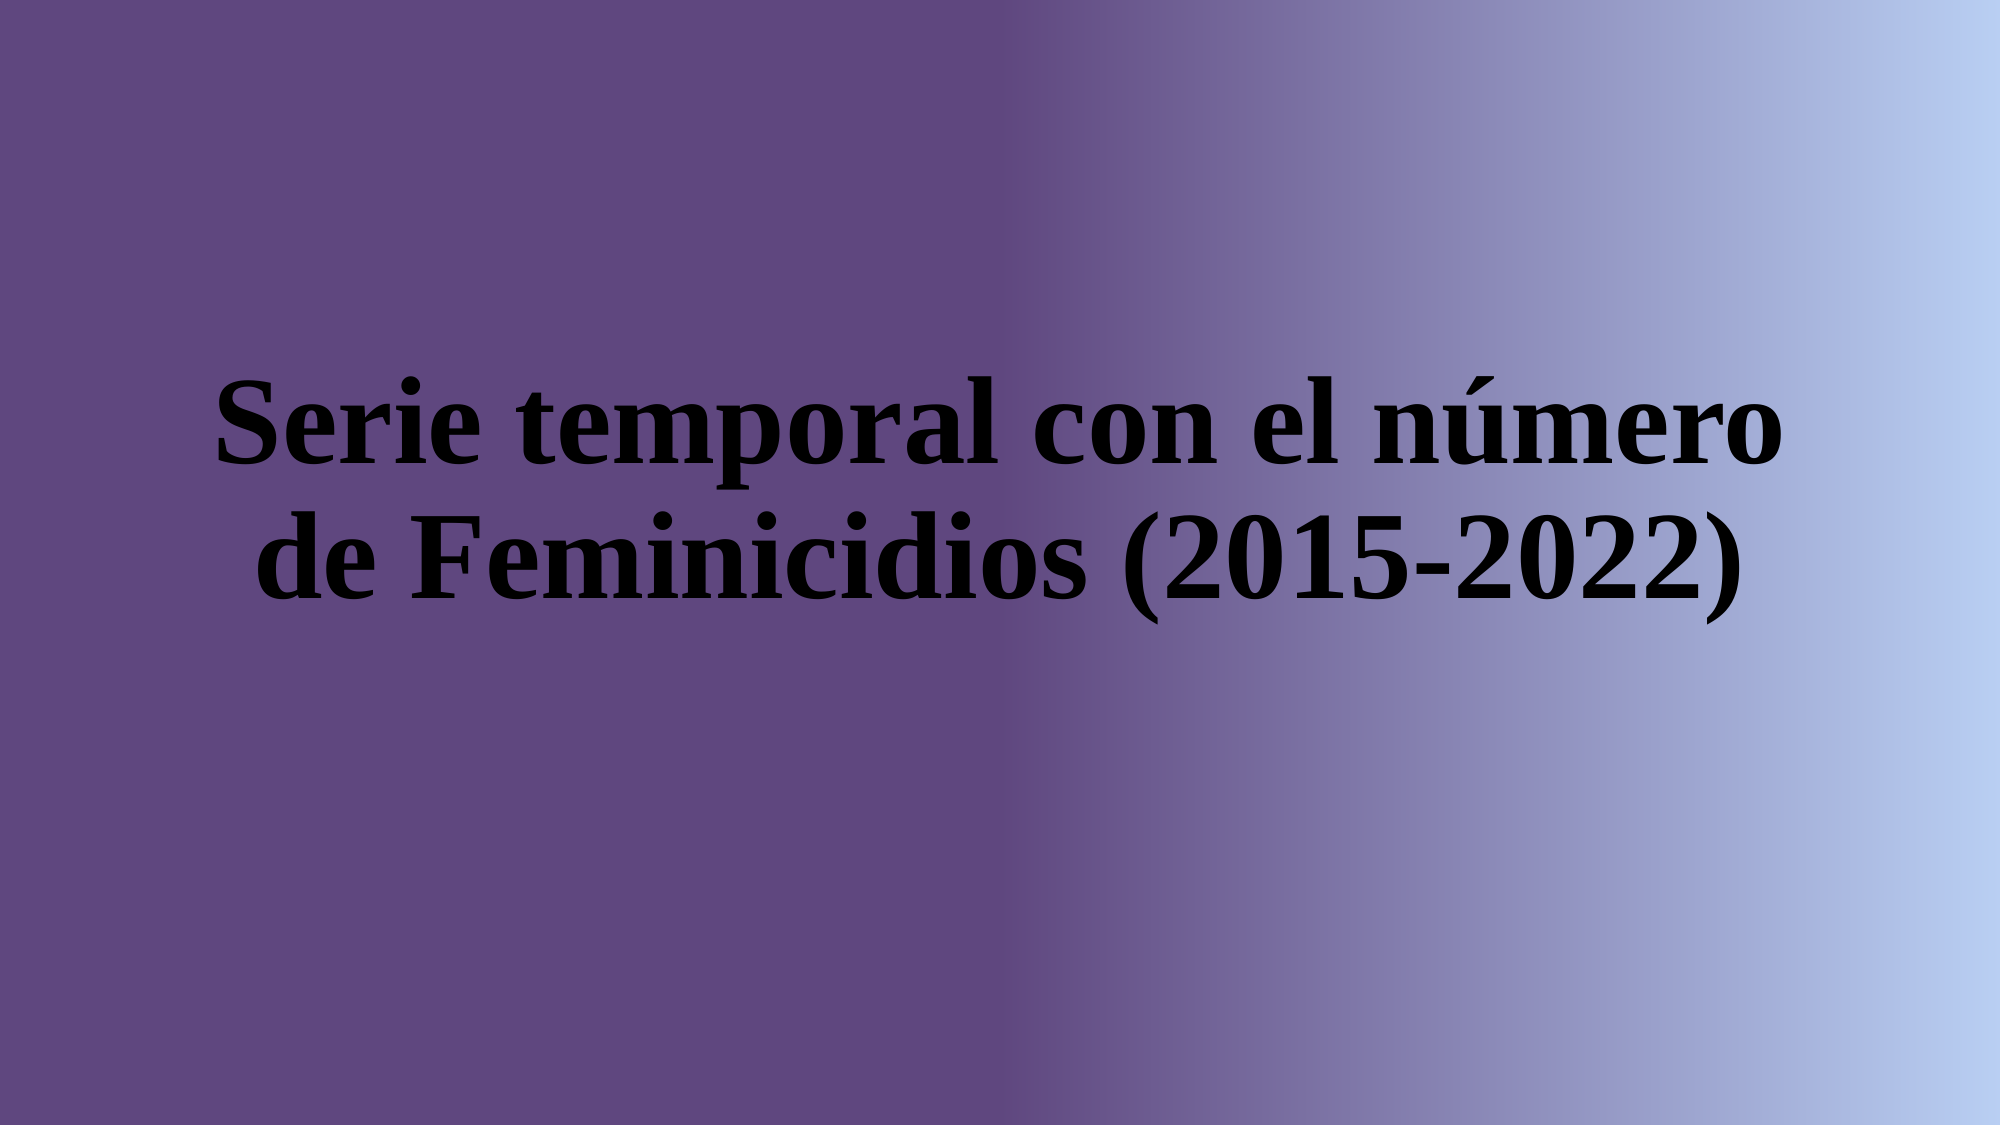

# Serie temporal con el número de Feminicidios (2015-2022)